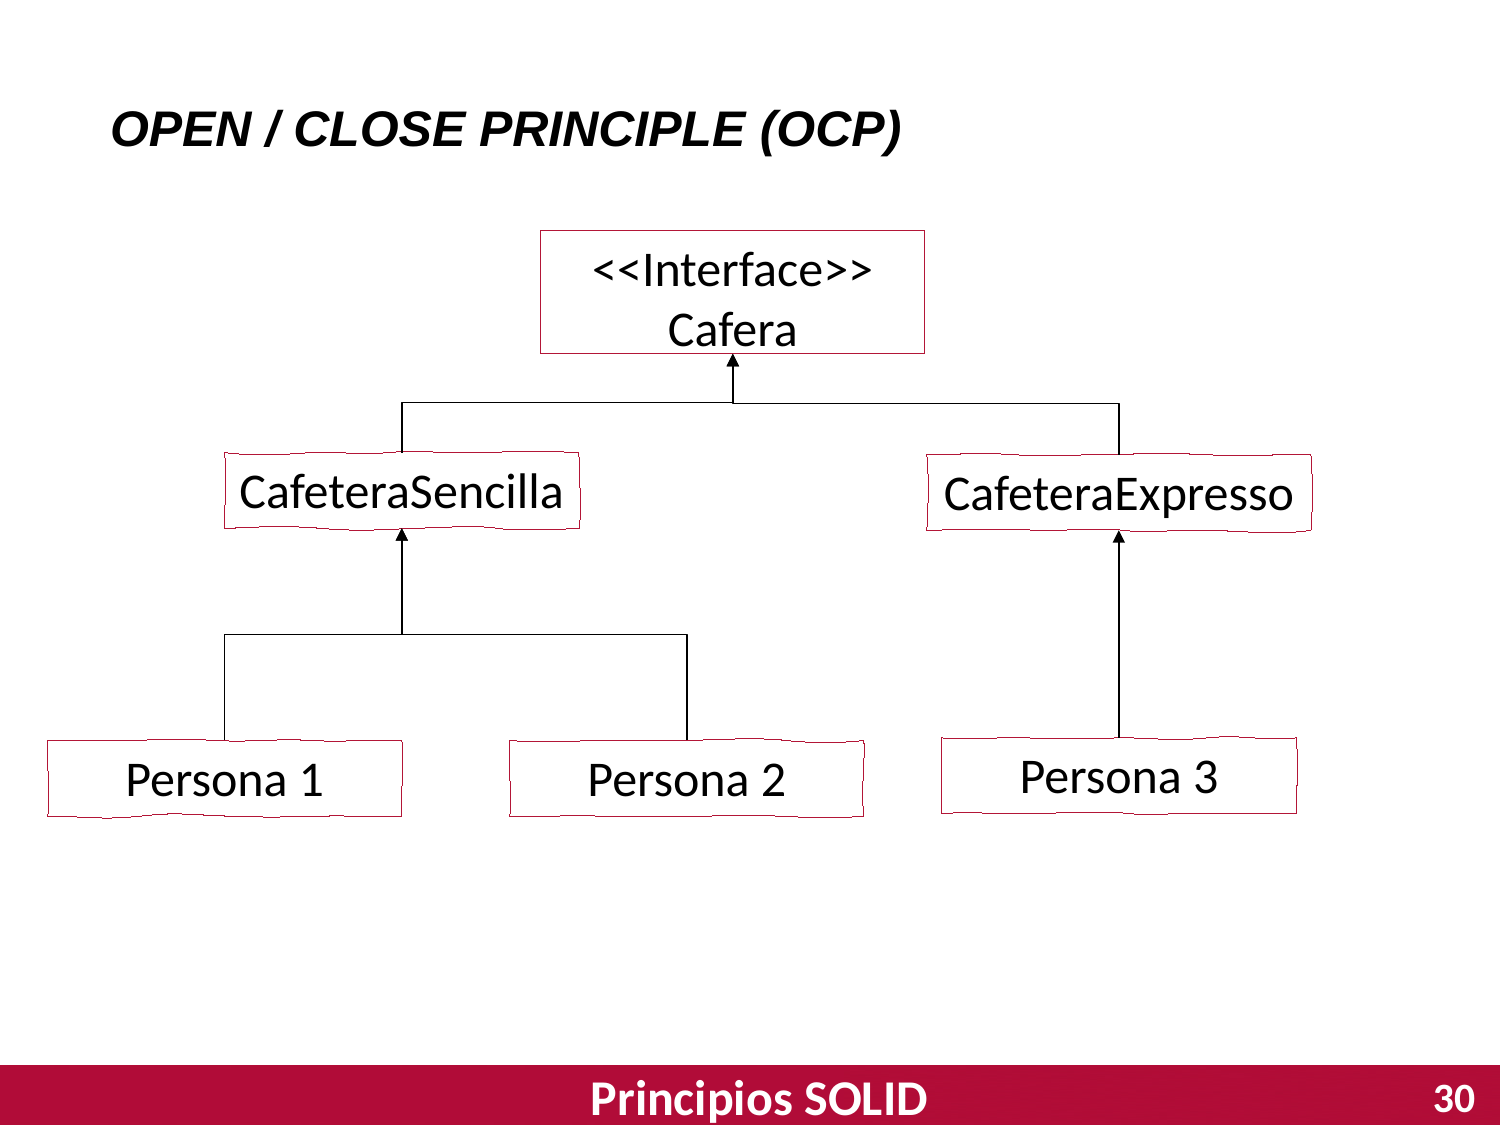

OPEN / CLOSE PRINCIPLE (OCP)
# <<Interface>> Cafera
CafeteraSencilla
CafeteraExpresso
Persona 3
Persona 1
Persona 2
Principios SOLID